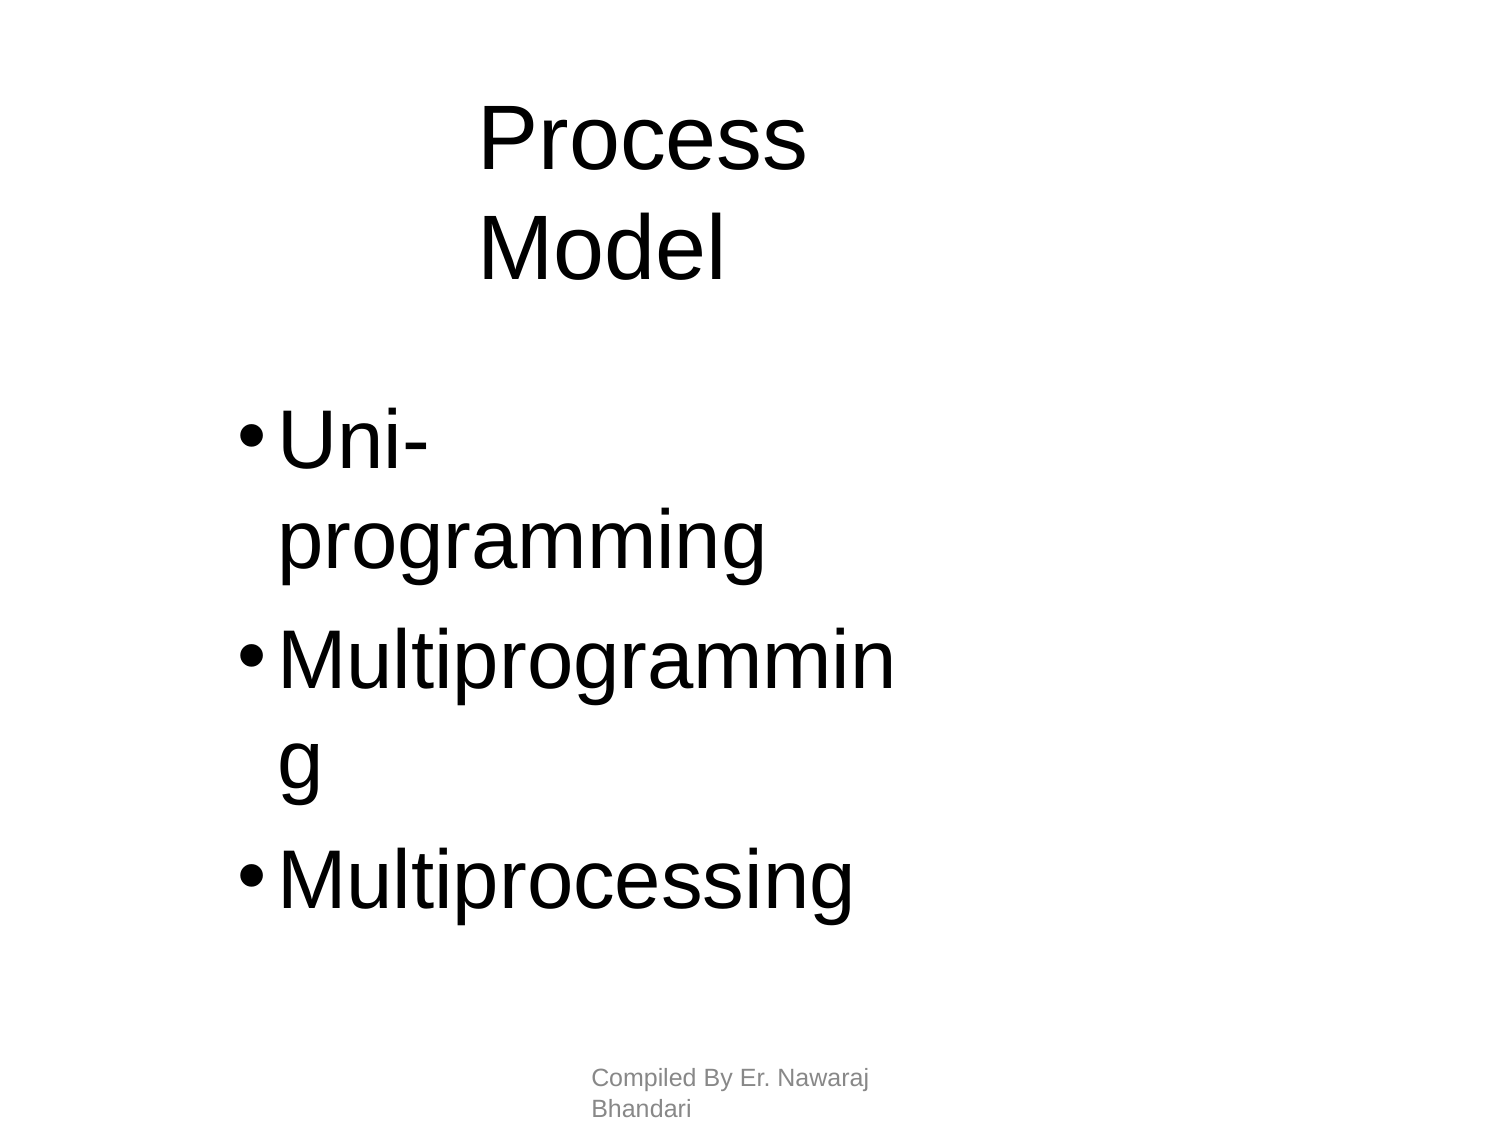

# Process Model
Uni-programming
Multiprogramming
Multiprocessing
Compiled By Er. Nawaraj Bhandari